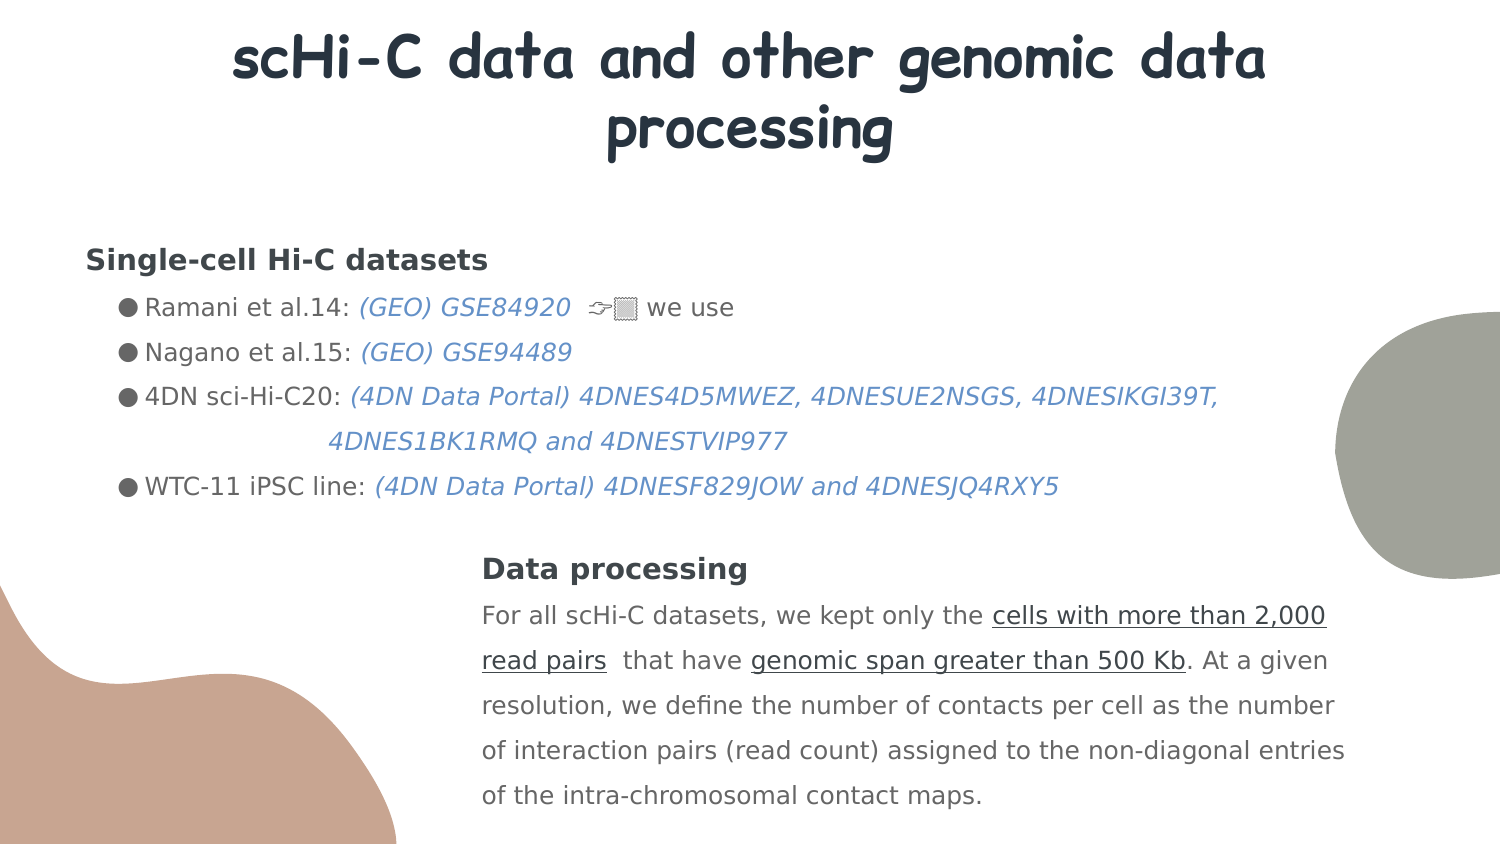

# scHi-C data and other genomic data processing
Single-cell Hi-C datasets
Ramani et al.14: (GEO) GSE84920  👉🏼 we use
Nagano et al.15: (GEO) GSE94489
4DN sci-Hi-C20: (4DN Data Portal) 4DNES4D5MWEZ, 4DNESUE2NSGS, 4DNESIKGI39T,
                       4DNES1BK1RMQ and 4DNESTVIP977
WTC-11 iPSC line: (4DN Data Portal) 4DNESF829JOW and 4DNESJQ4RXY5
Data processing
For all scHi-C datasets, we kept only the cells with more than 2,000 read pairs  that have genomic span greater than 500 Kb. At a given resolution, we define the number of contacts per cell as the number of interaction pairs (read count) assigned to the non-diagonal entries of the intra-chromosomal contact maps.